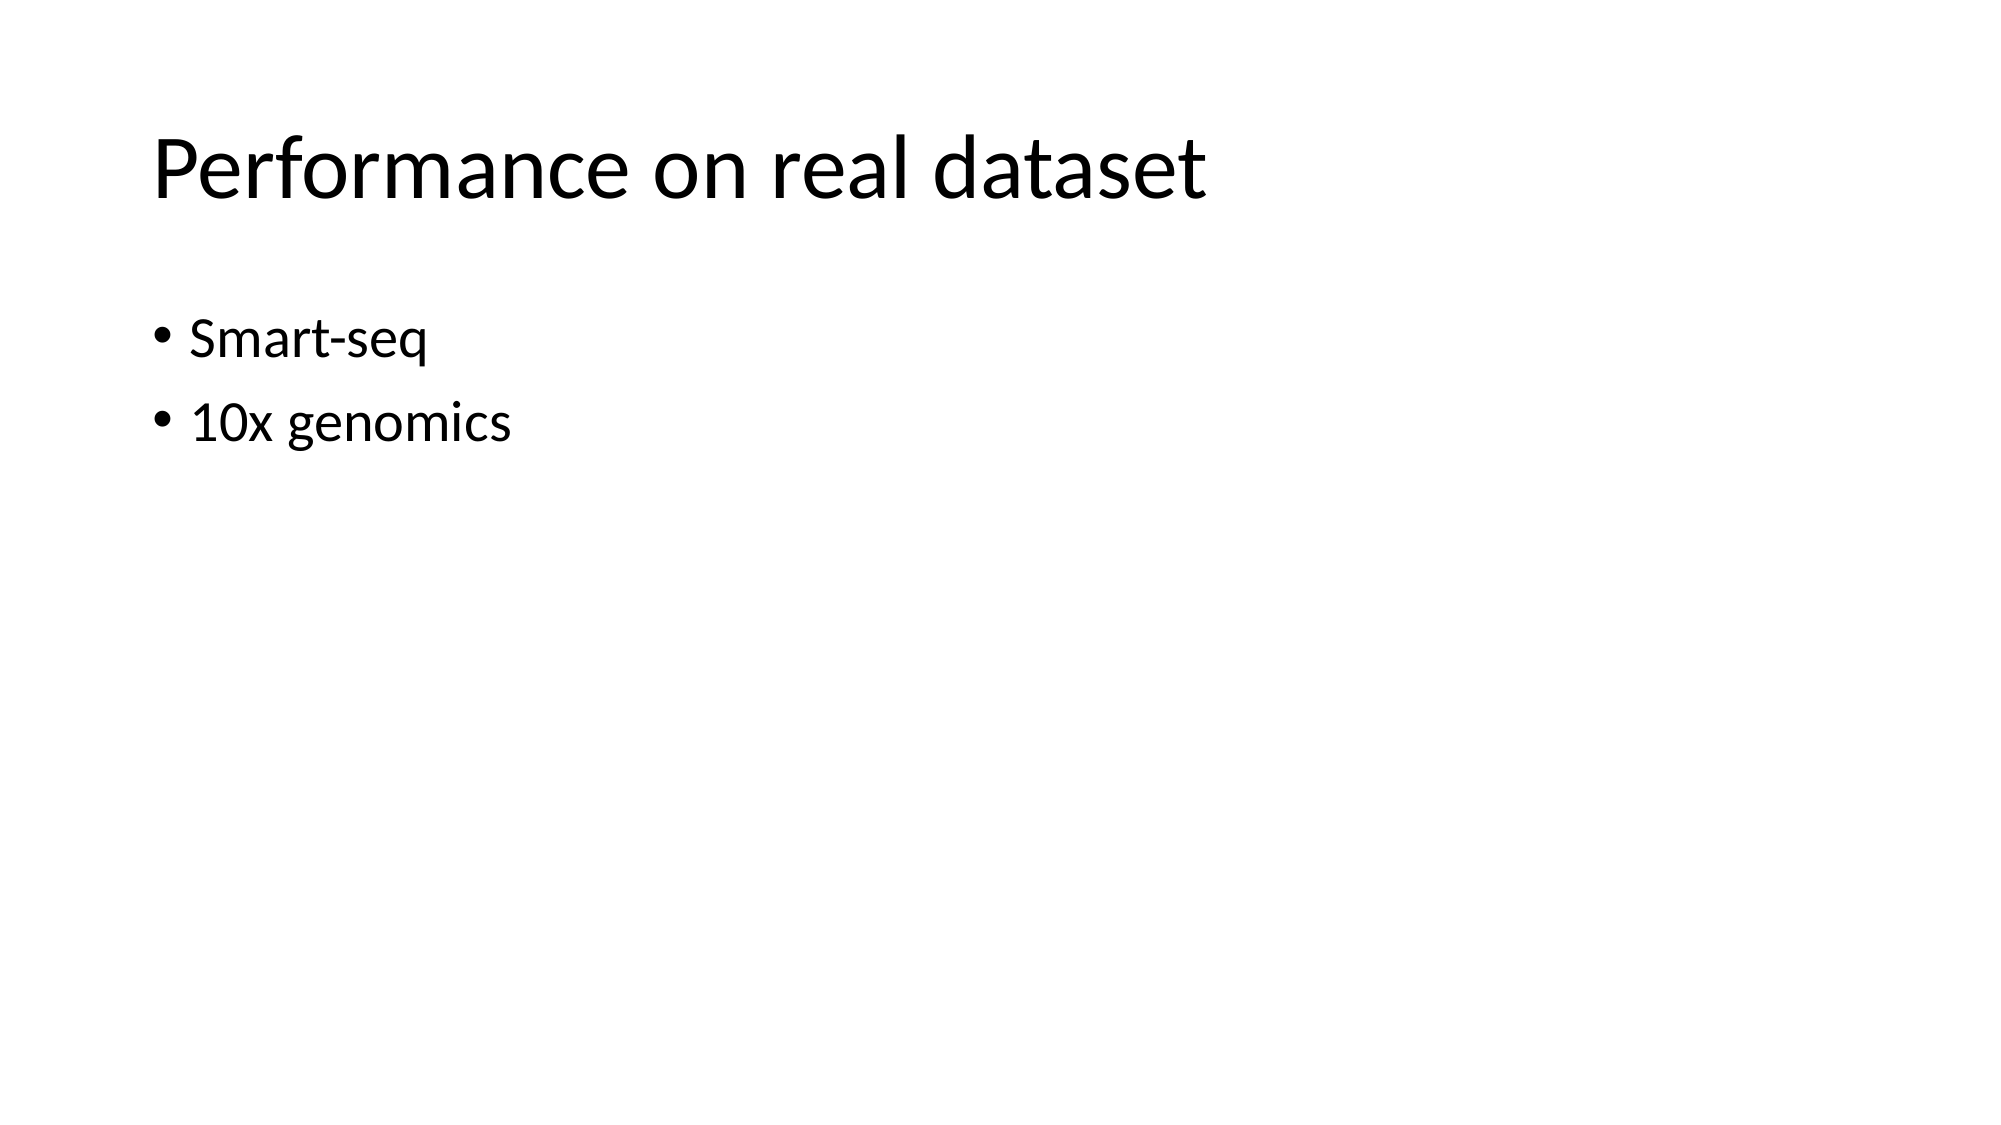

# Performance on real dataset
Smart-seq
10x genomics